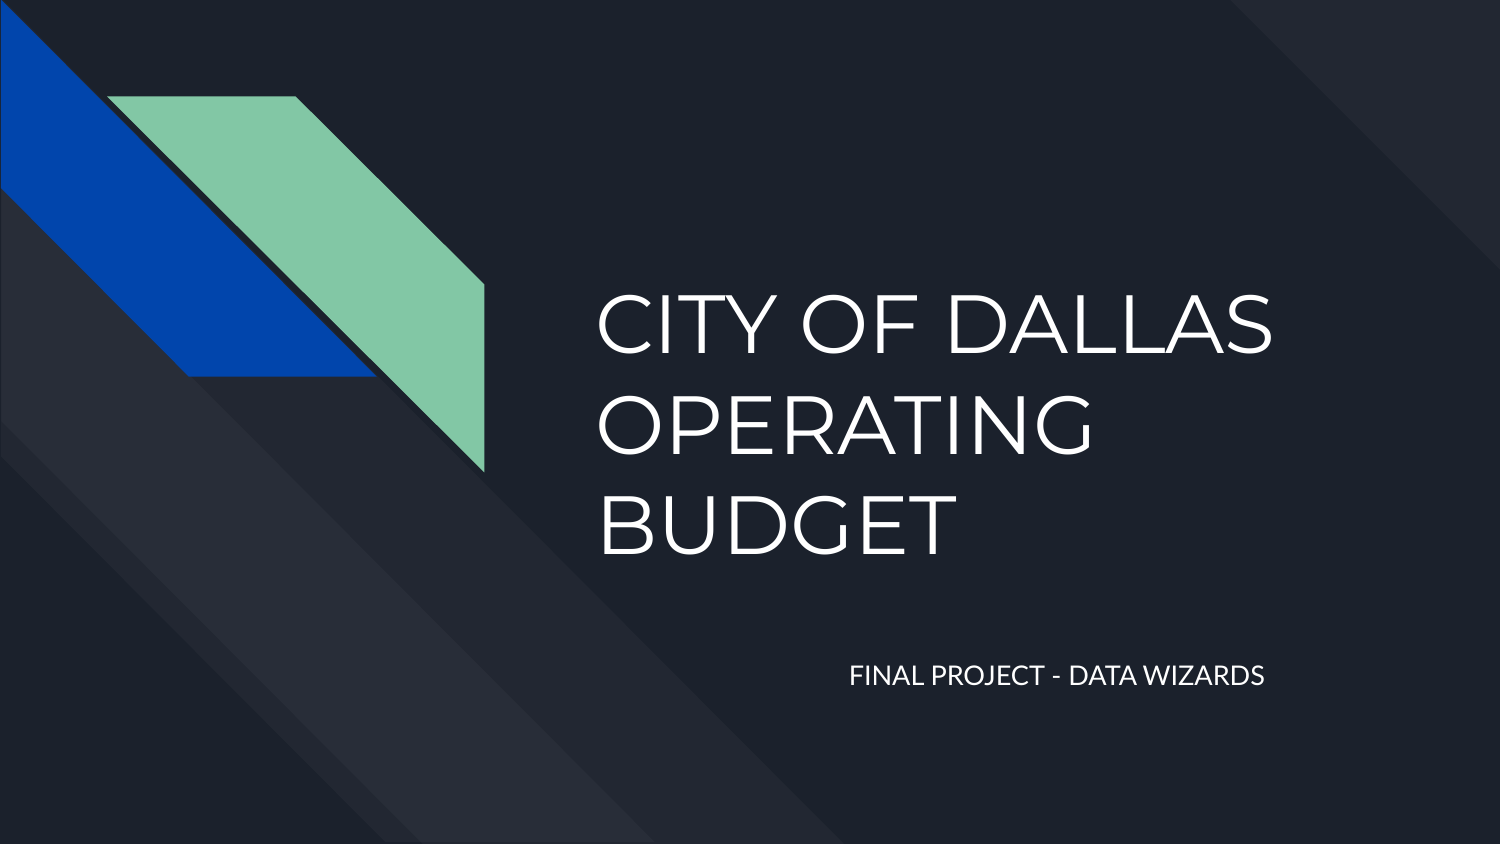

# CITY OF DALLAS OPERATING BUDGET
FINAL PROJECT - DATA WIZARDS